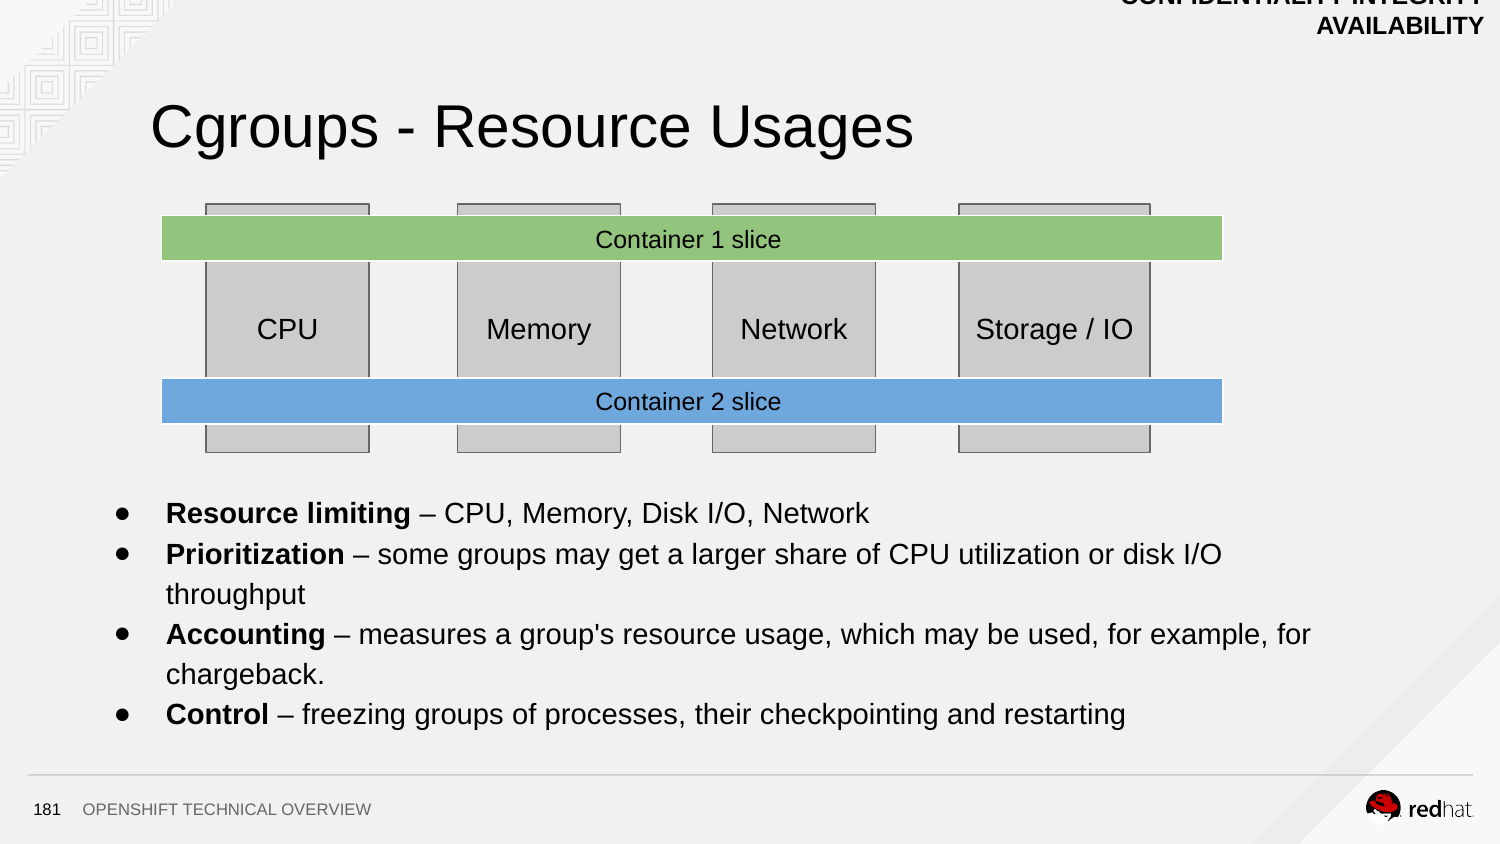

# Cgroups - Resource Usages
CONFIDENTIALITY INTEGRITY AVAILABILITY
CPU
Memory
Network
Storage / IO
Container 1 slice
Container 2 slice
Resource limiting – CPU, Memory, Disk I/O, Network
Prioritization – some groups may get a larger share of CPU utilization or disk I/O throughput
Accounting – measures a group's resource usage, which may be used, for example, for chargeback.
Control – freezing groups of processes, their checkpointing and restarting
181